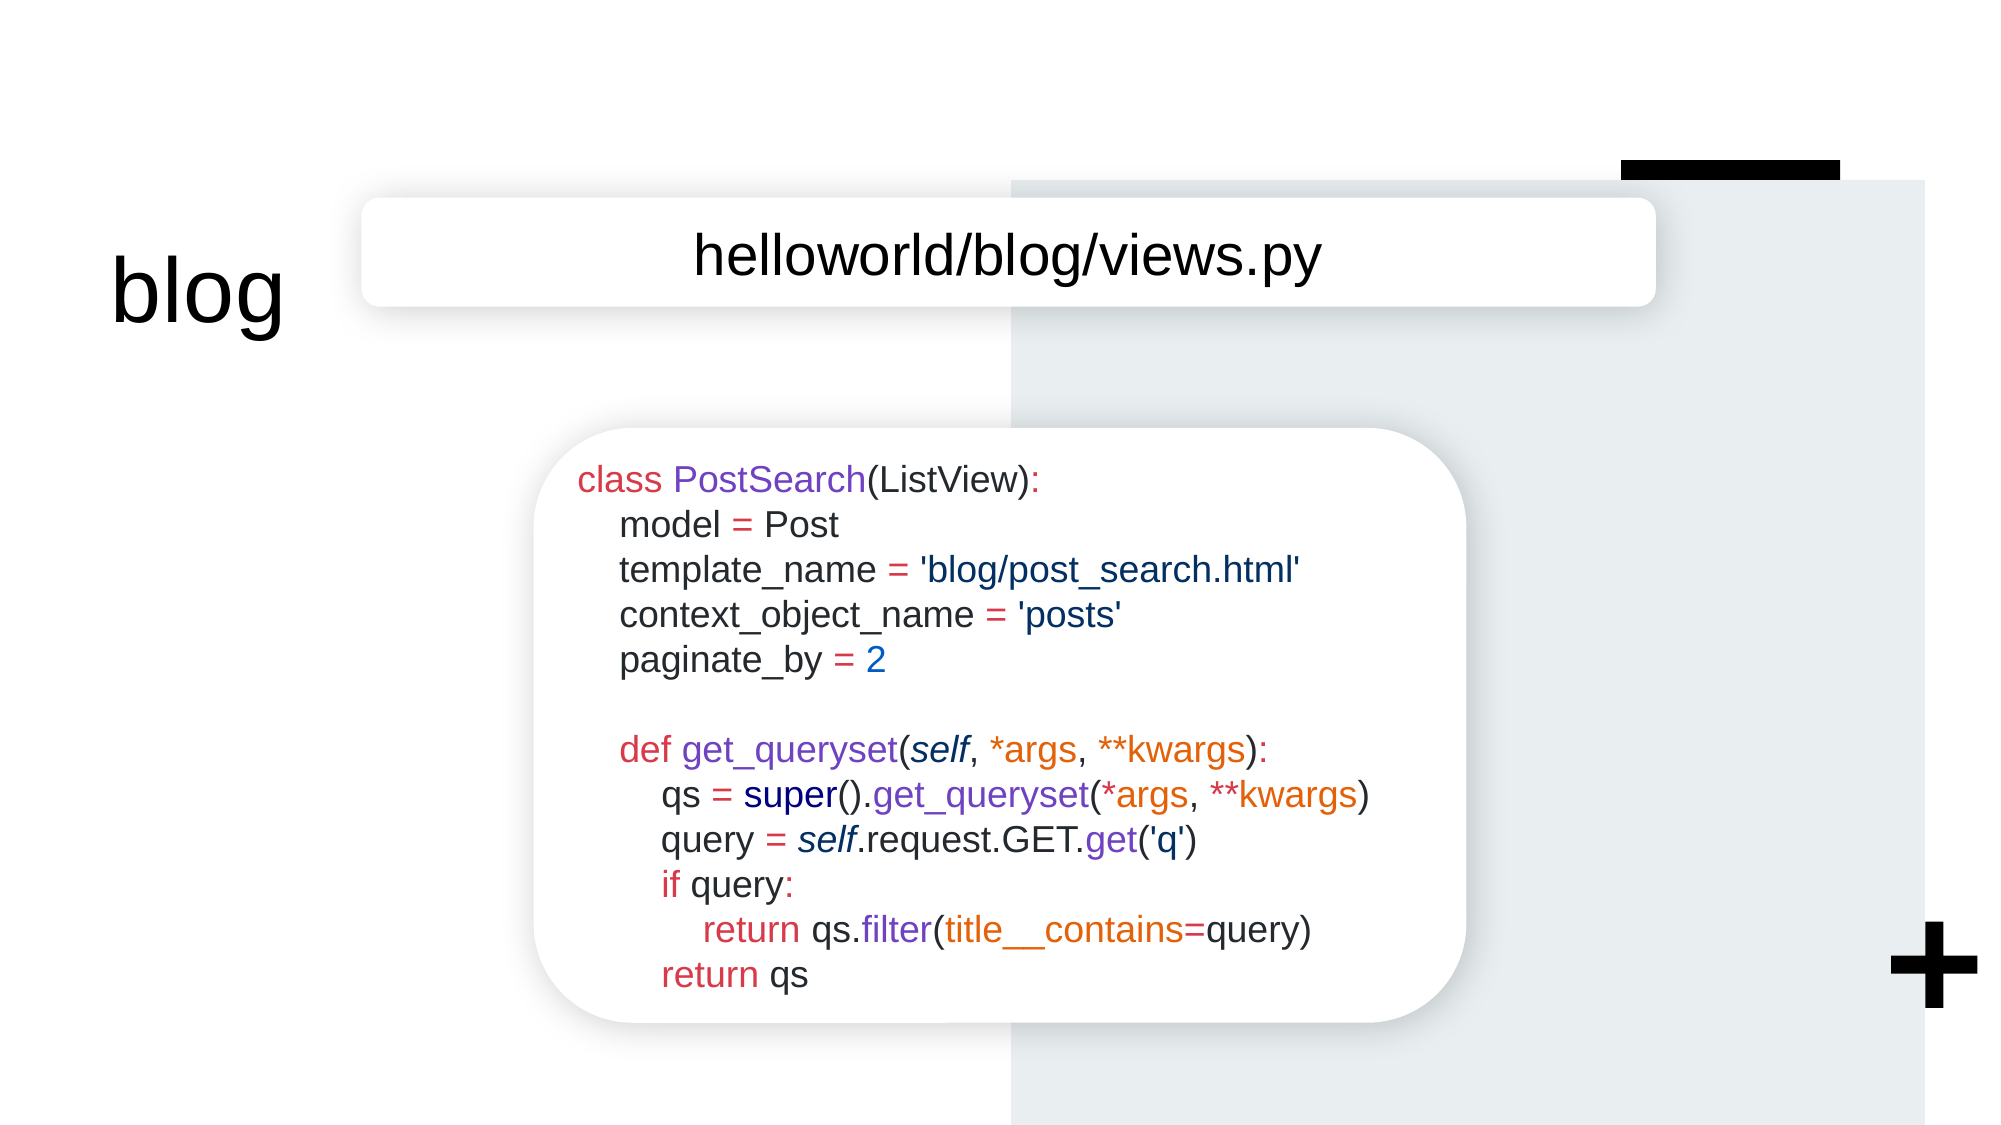

# blog
helloworld/blog/views.py
class PostSearch(ListView):
    model = Post
    template_name = 'blog/post_search.html'
    context_object_name = 'posts'
    paginate_by = 2
    def get_queryset(self, *args, **kwargs):
        qs = super().get_queryset(*args, **kwargs)
        query = self.request.GET.get('q')
        if query:
            return qs.filter(title__contains=query)
        return qs